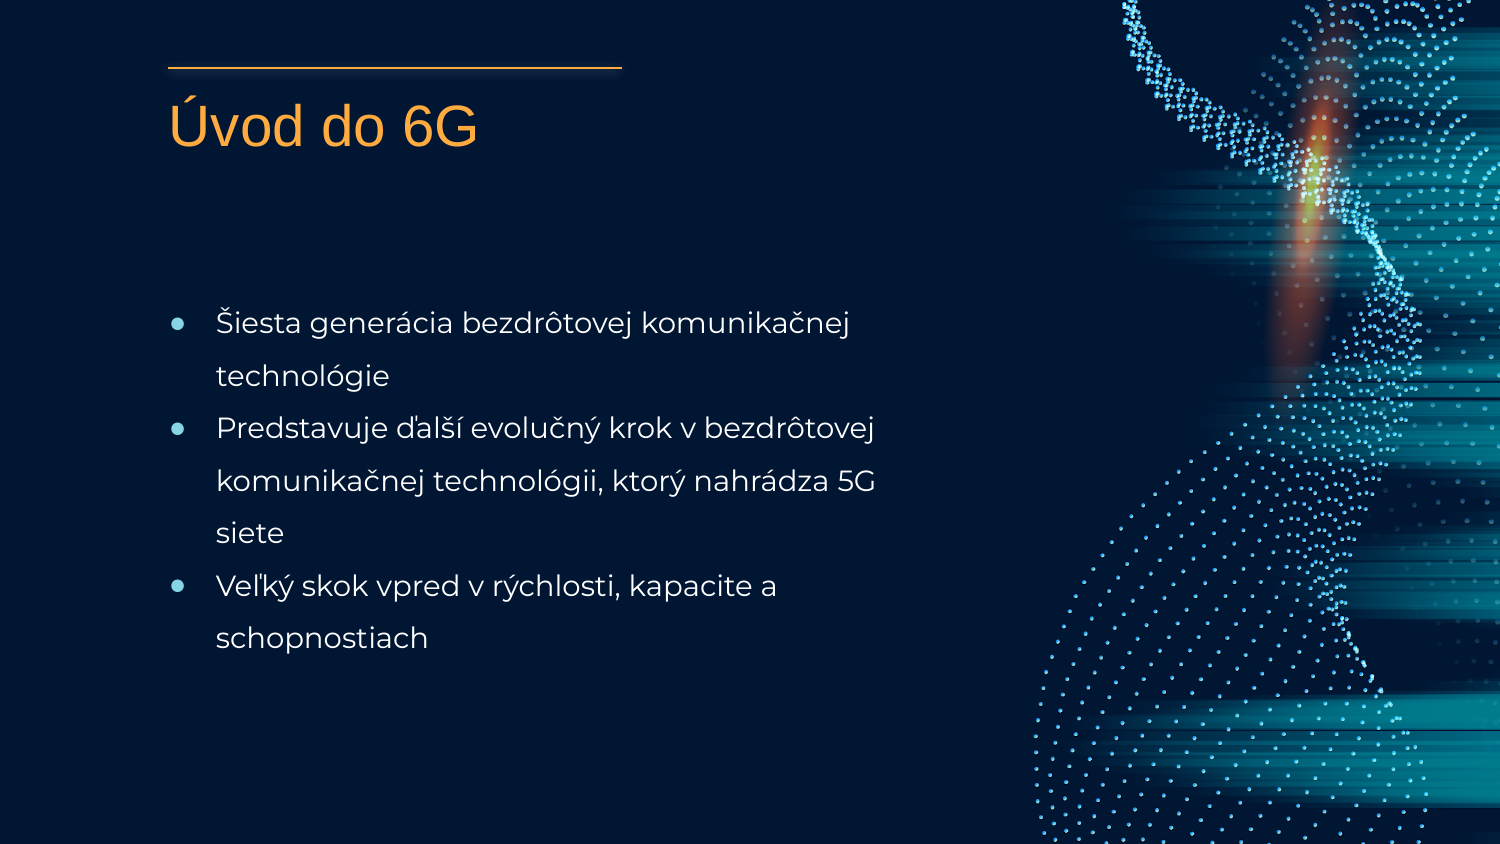

# Úvod do 6G
Šiesta generácia bezdrôtovej komunikačnej technológie
Predstavuje ďalší evolučný krok v bezdrôtovej komunikačnej technológii, ktorý nahrádza 5G siete
Veľký skok vpred v rýchlosti, kapacite a schopnostiach